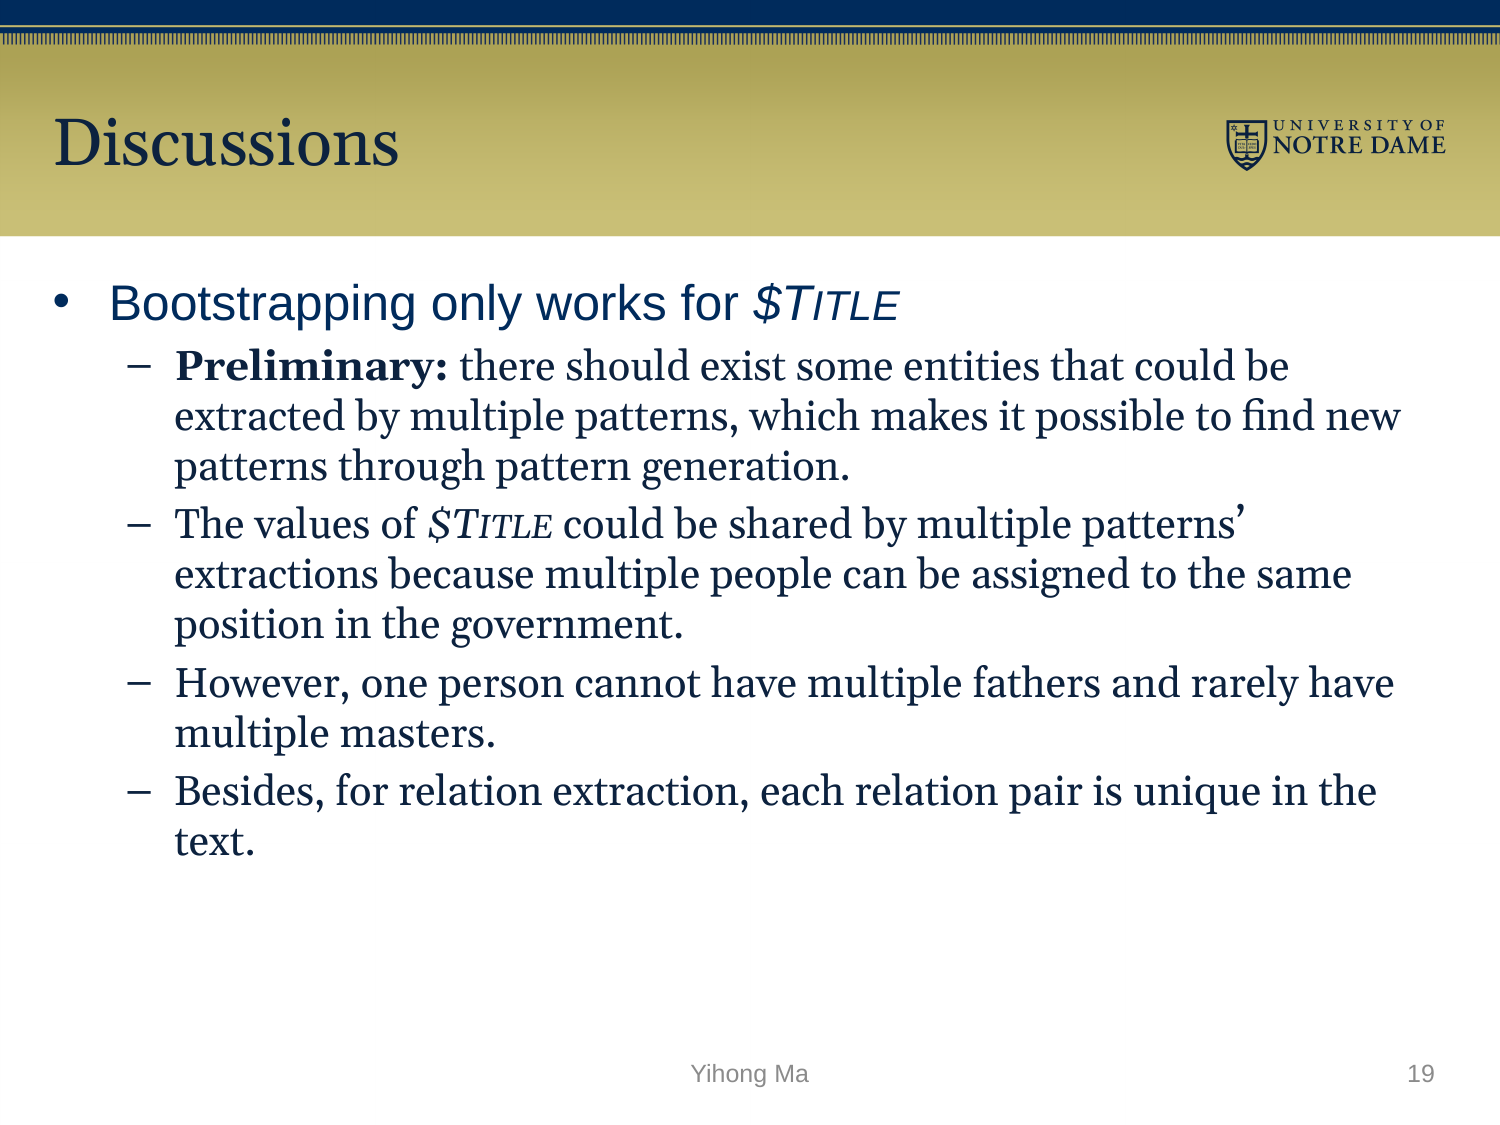

# Discussions
Bootstrapping only works for $TITLE
Preliminary: there should exist some entities that could be extracted by multiple patterns, which makes it possible to find new patterns through pattern generation.
The values of $TITLE could be shared by multiple patterns’ extractions because multiple people can be assigned to the same position in the government.
However, one person cannot have multiple fathers and rarely have multiple masters.
Besides, for relation extraction, each relation pair is unique in the text.
Yihong Ma
19